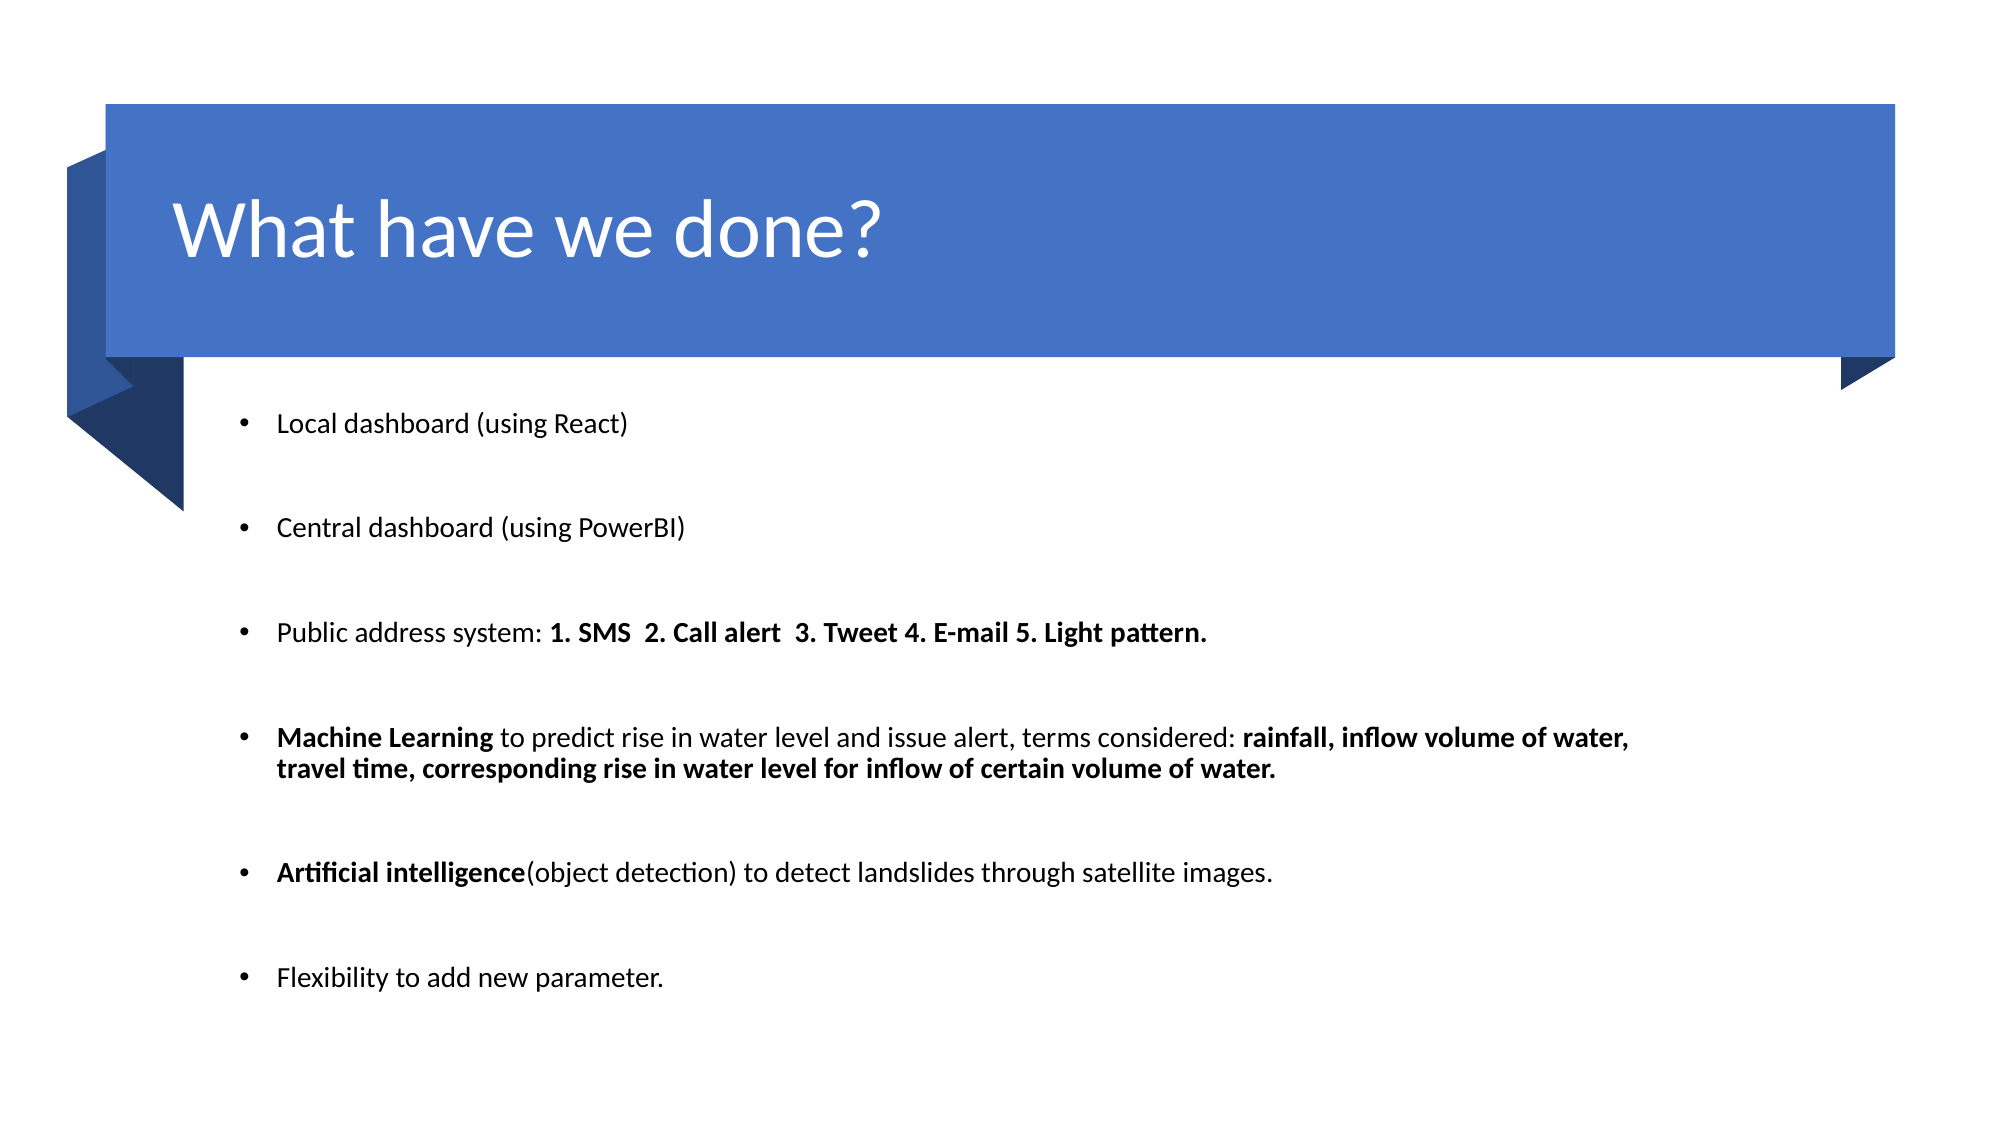

# What have we done?

Local dashboard (using React)​

Central dashboard (using PowerBI)​

Public address system: 1. SMS  2. Call alert  3. Tweet 4. E-mail 5. Light pattern.​

Machine Learning to predict rise in water level and issue alert, terms considered: rainfall, inflow volume of water, travel time, corresponding rise in water level for inflow of certain volume of water.​

Artificial intelligence(object detection) to detect landslides through satellite images.​

Flexibility to add new parameter.​